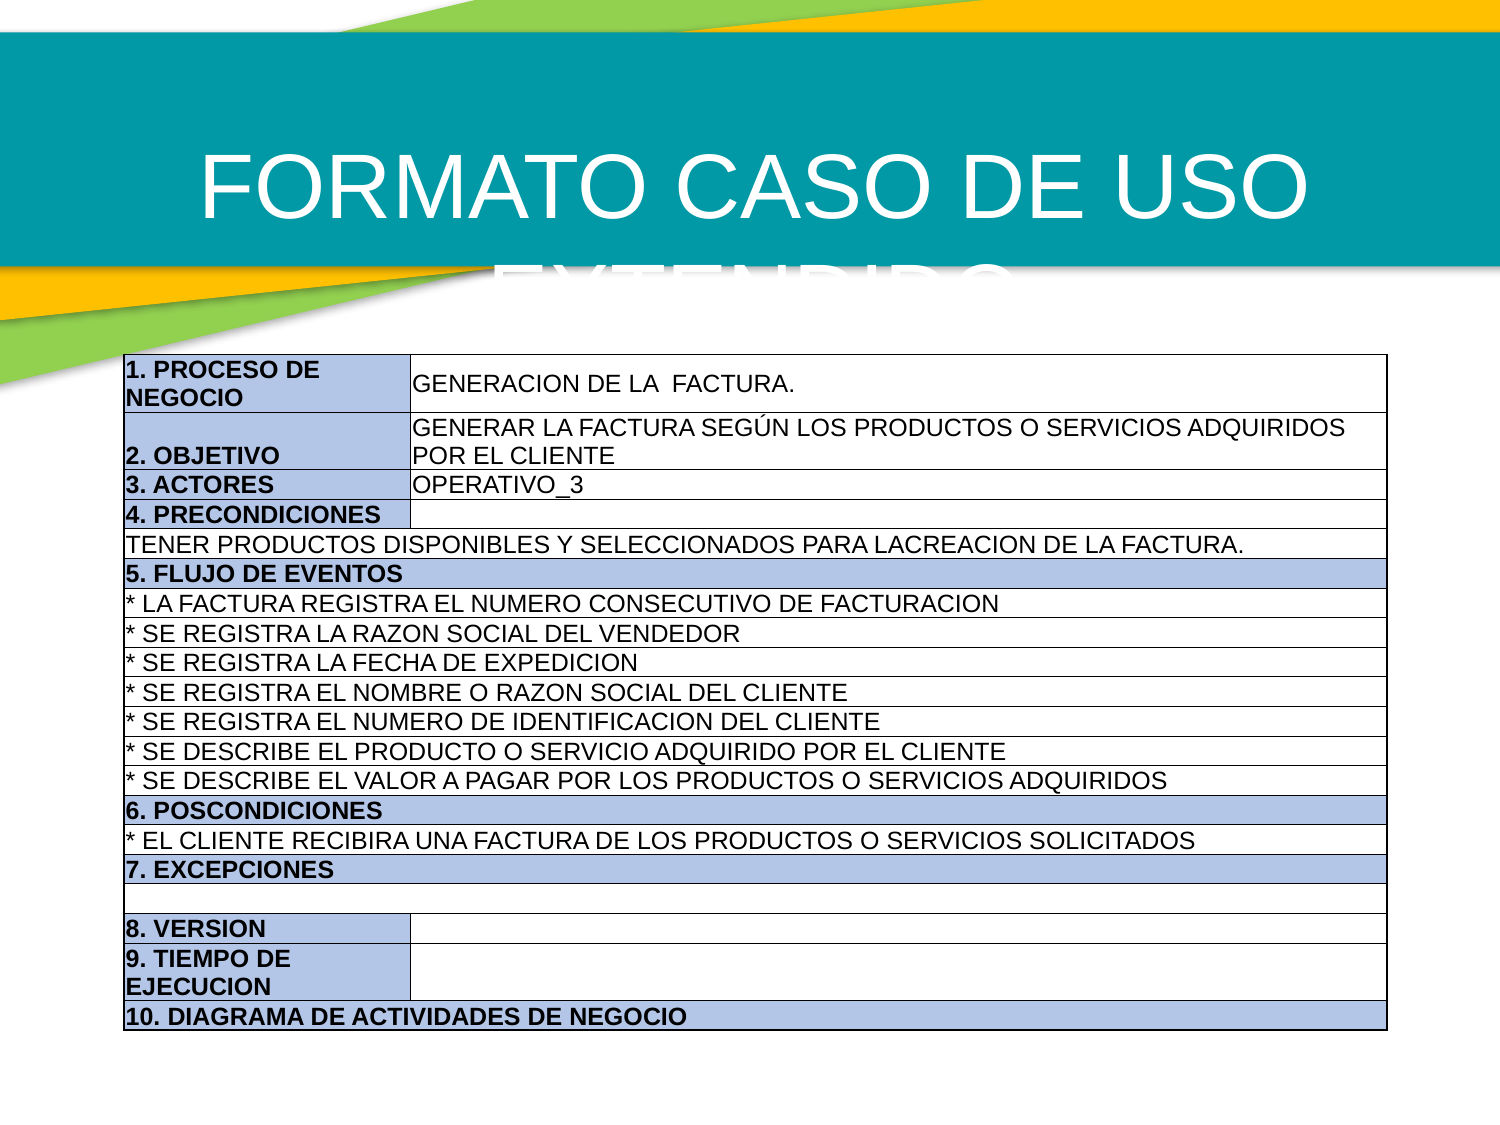

FORMATO CASO DE USO EXTENDIDO
| 1. PROCESO DE NEGOCIO | GENERACION DE LA FACTURA. |
| --- | --- |
| 2. OBJETIVO | GENERAR LA FACTURA SEGÚN LOS PRODUCTOS O SERVICIOS ADQUIRIDOS POR EL CLIENTE |
| 3. ACTORES | OPERATIVO\_3 |
| 4. PRECONDICIONES |  |
| TENER PRODUCTOS DISPONIBLES Y SELECCIONADOS PARA LACREACION DE LA FACTURA. |  |
| 5. FLUJO DE EVENTOS |  |
| \* LA FACTURA REGISTRA EL NUMERO CONSECUTIVO DE FACTURACION |  |
| \* SE REGISTRA LA RAZON SOCIAL DEL VENDEDOR |  |
| \* SE REGISTRA LA FECHA DE EXPEDICION |  |
| \* SE REGISTRA EL NOMBRE O RAZON SOCIAL DEL CLIENTE |  |
| \* SE REGISTRA EL NUMERO DE IDENTIFICACION DEL CLIENTE |  |
| \* SE DESCRIBE EL PRODUCTO O SERVICIO ADQUIRIDO POR EL CLIENTE |  |
| \* SE DESCRIBE EL VALOR A PAGAR POR LOS PRODUCTOS O SERVICIOS ADQUIRIDOS |  |
| 6. POSCONDICIONES |  |
| \* EL CLIENTE RECIBIRA UNA FACTURA DE LOS PRODUCTOS O SERVICIOS SOLICITADOS |  |
| 7. EXCEPCIONES |  |
|  |  |
| 8. VERSION |  |
| 9. TIEMPO DE EJECUCION |  |
| 10. DIAGRAMA DE ACTIVIDADES DE NEGOCIO |  |